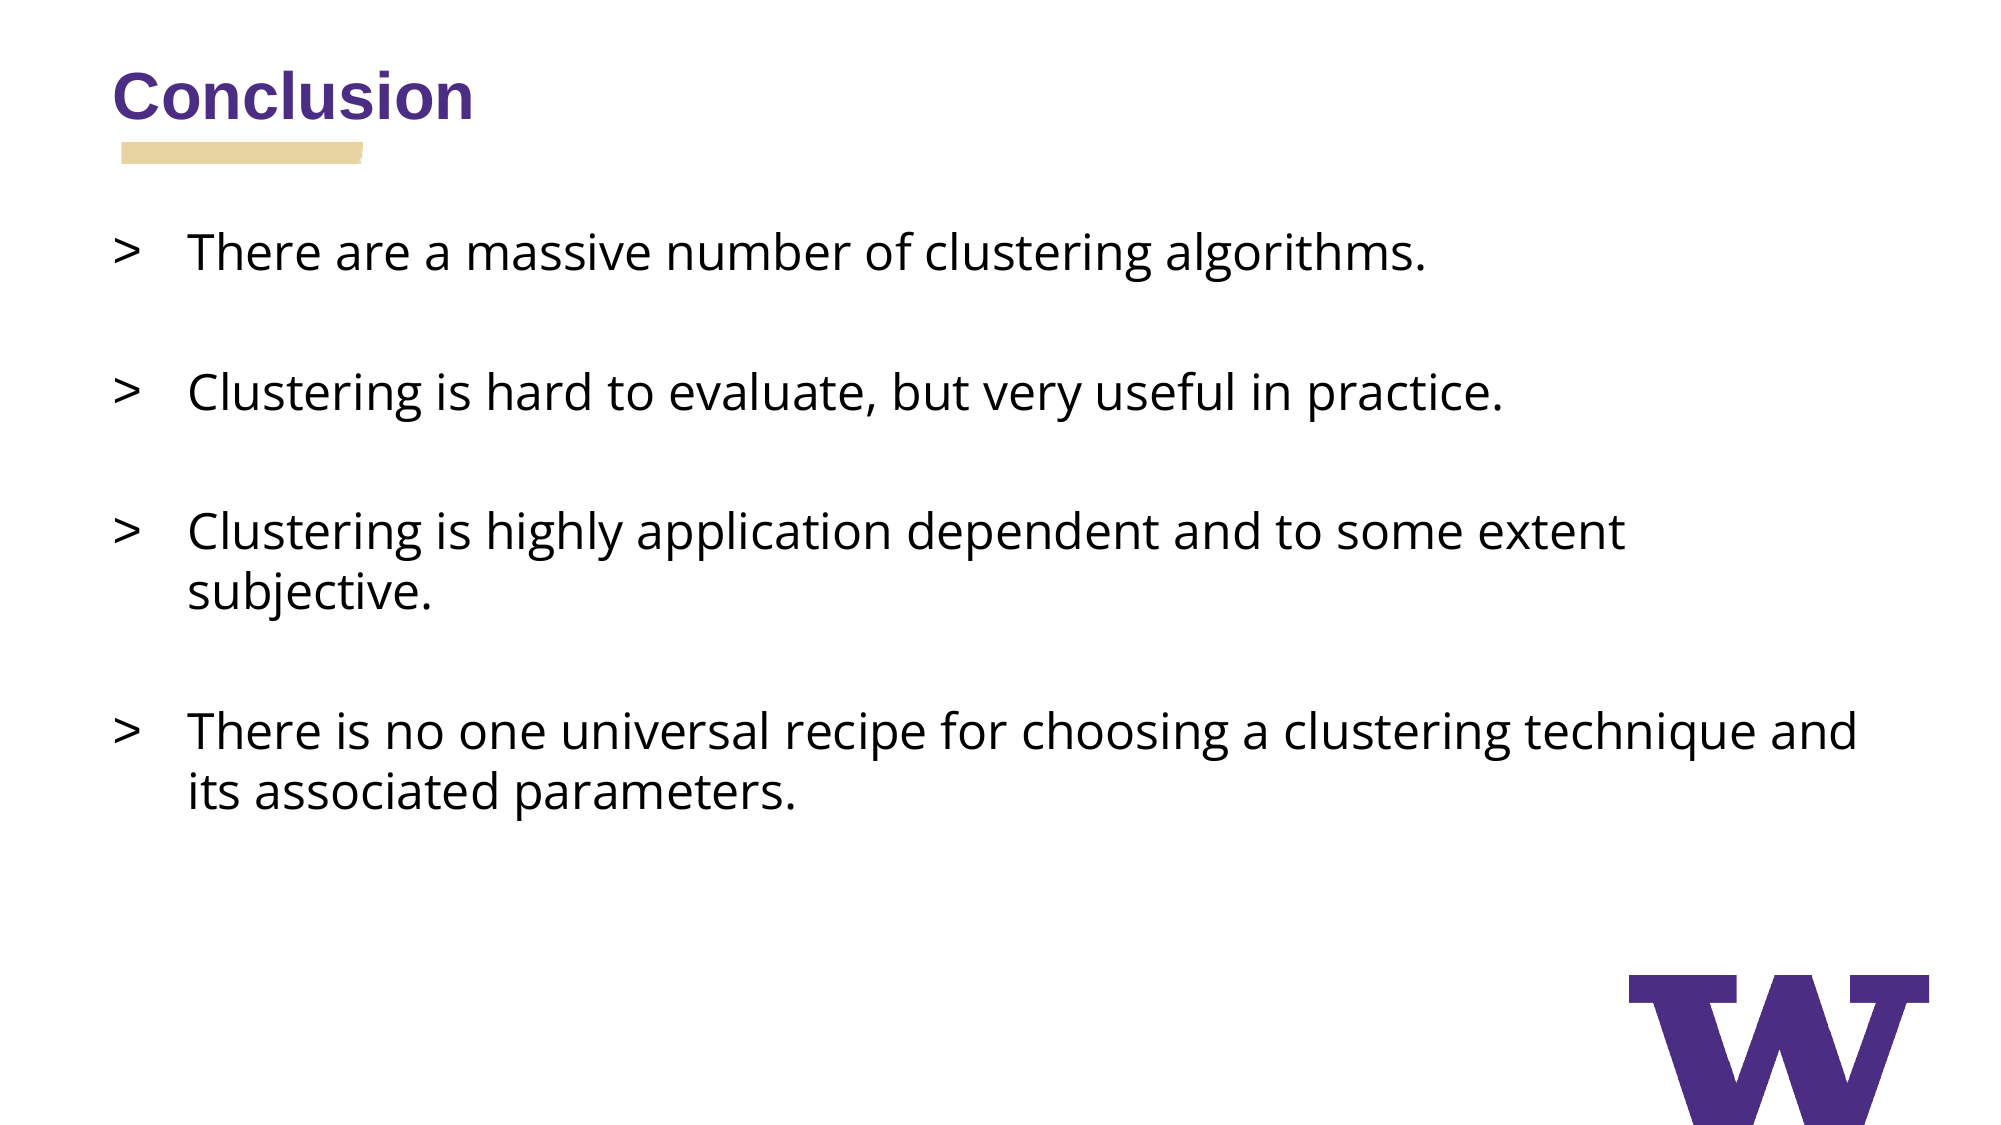

# Conclusion
There are a massive number of clustering algorithms.

Clustering is hard to evaluate, but very useful in practice.

Clustering is highly application dependent and to some extent subjective.

There is no one universal recipe for choosing a clustering technique and its associated parameters.